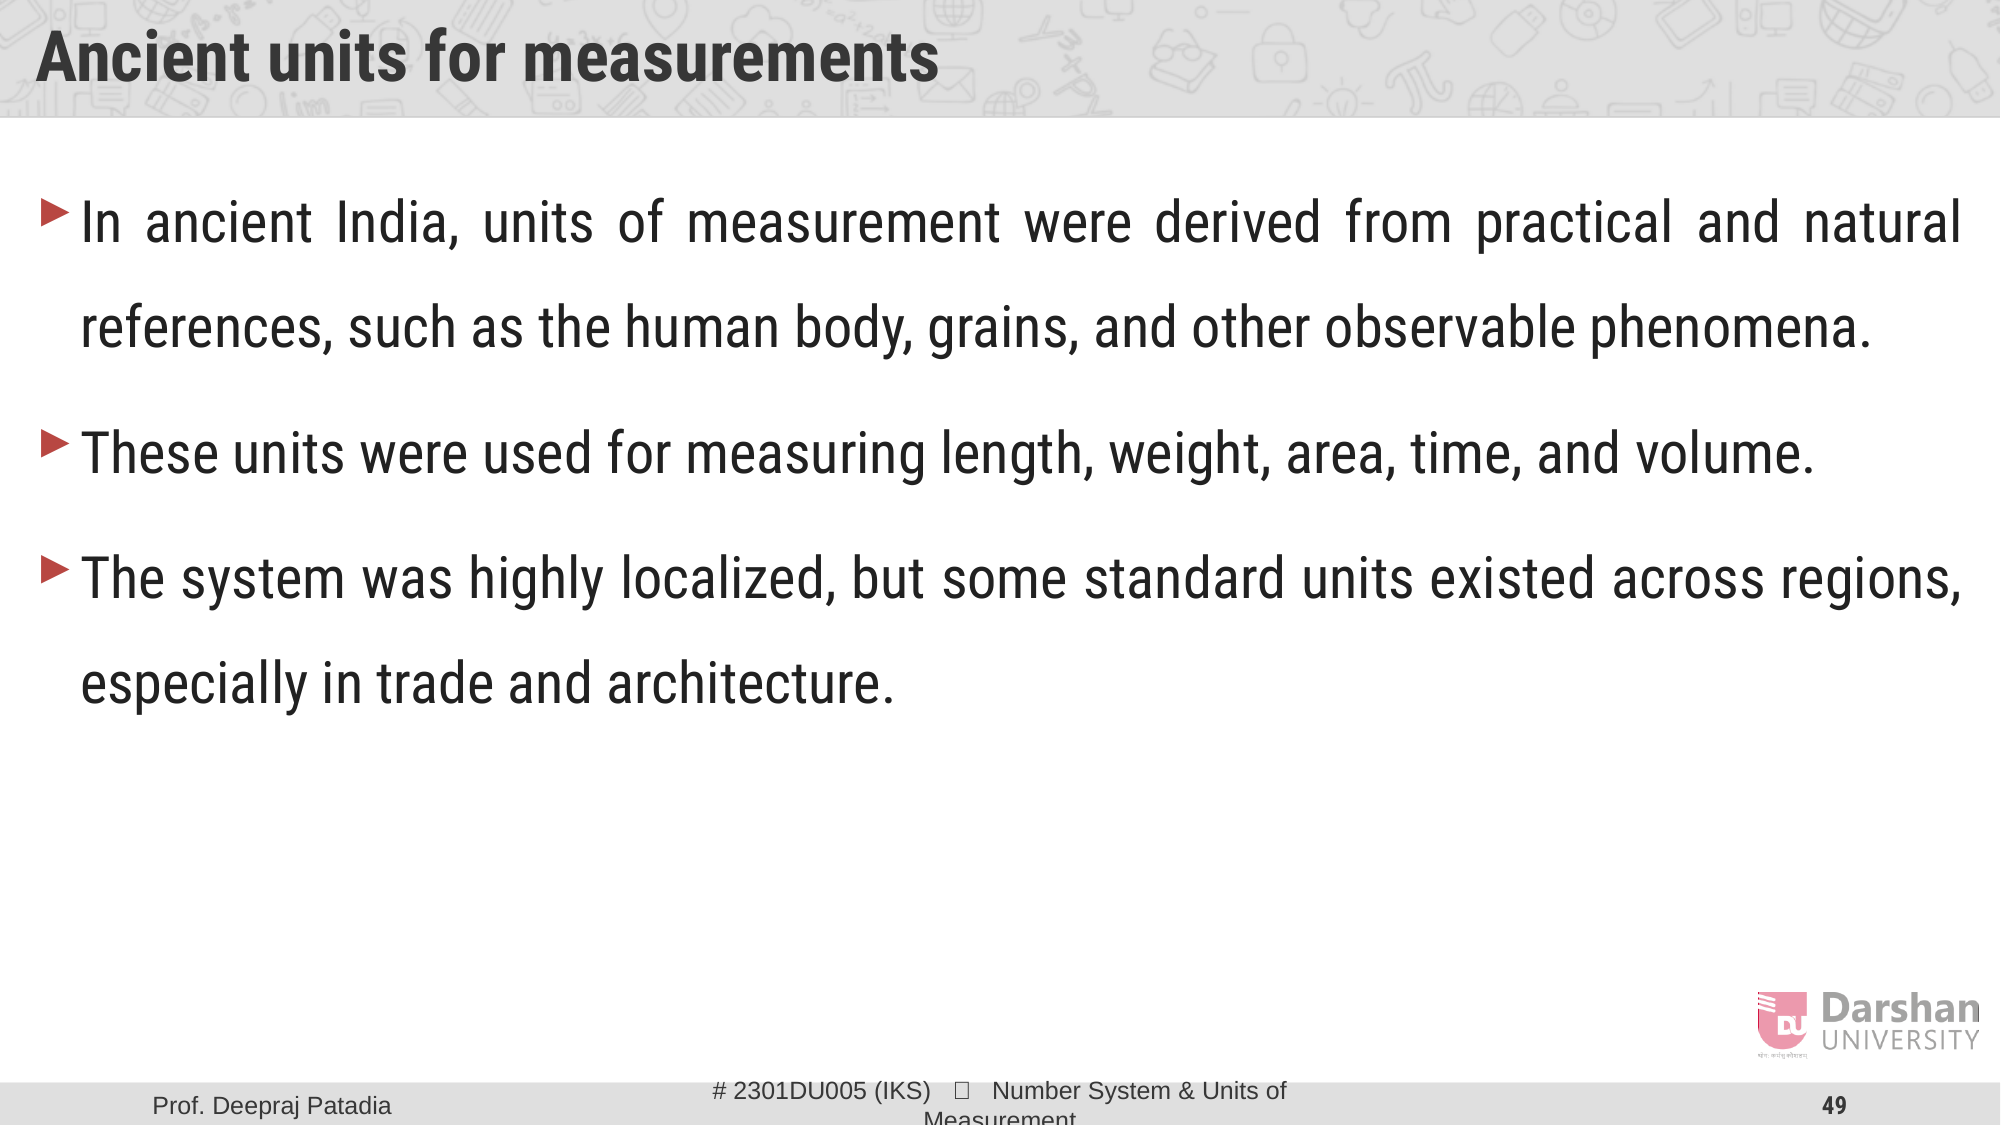

# Ancient units for measurements
In ancient India, units of measurement were derived from practical and natural references, such as the human body, grains, and other observable phenomena.
These units were used for measuring length, weight, area, time, and volume.
The system was highly localized, but some standard units existed across regions, especially in trade and architecture.